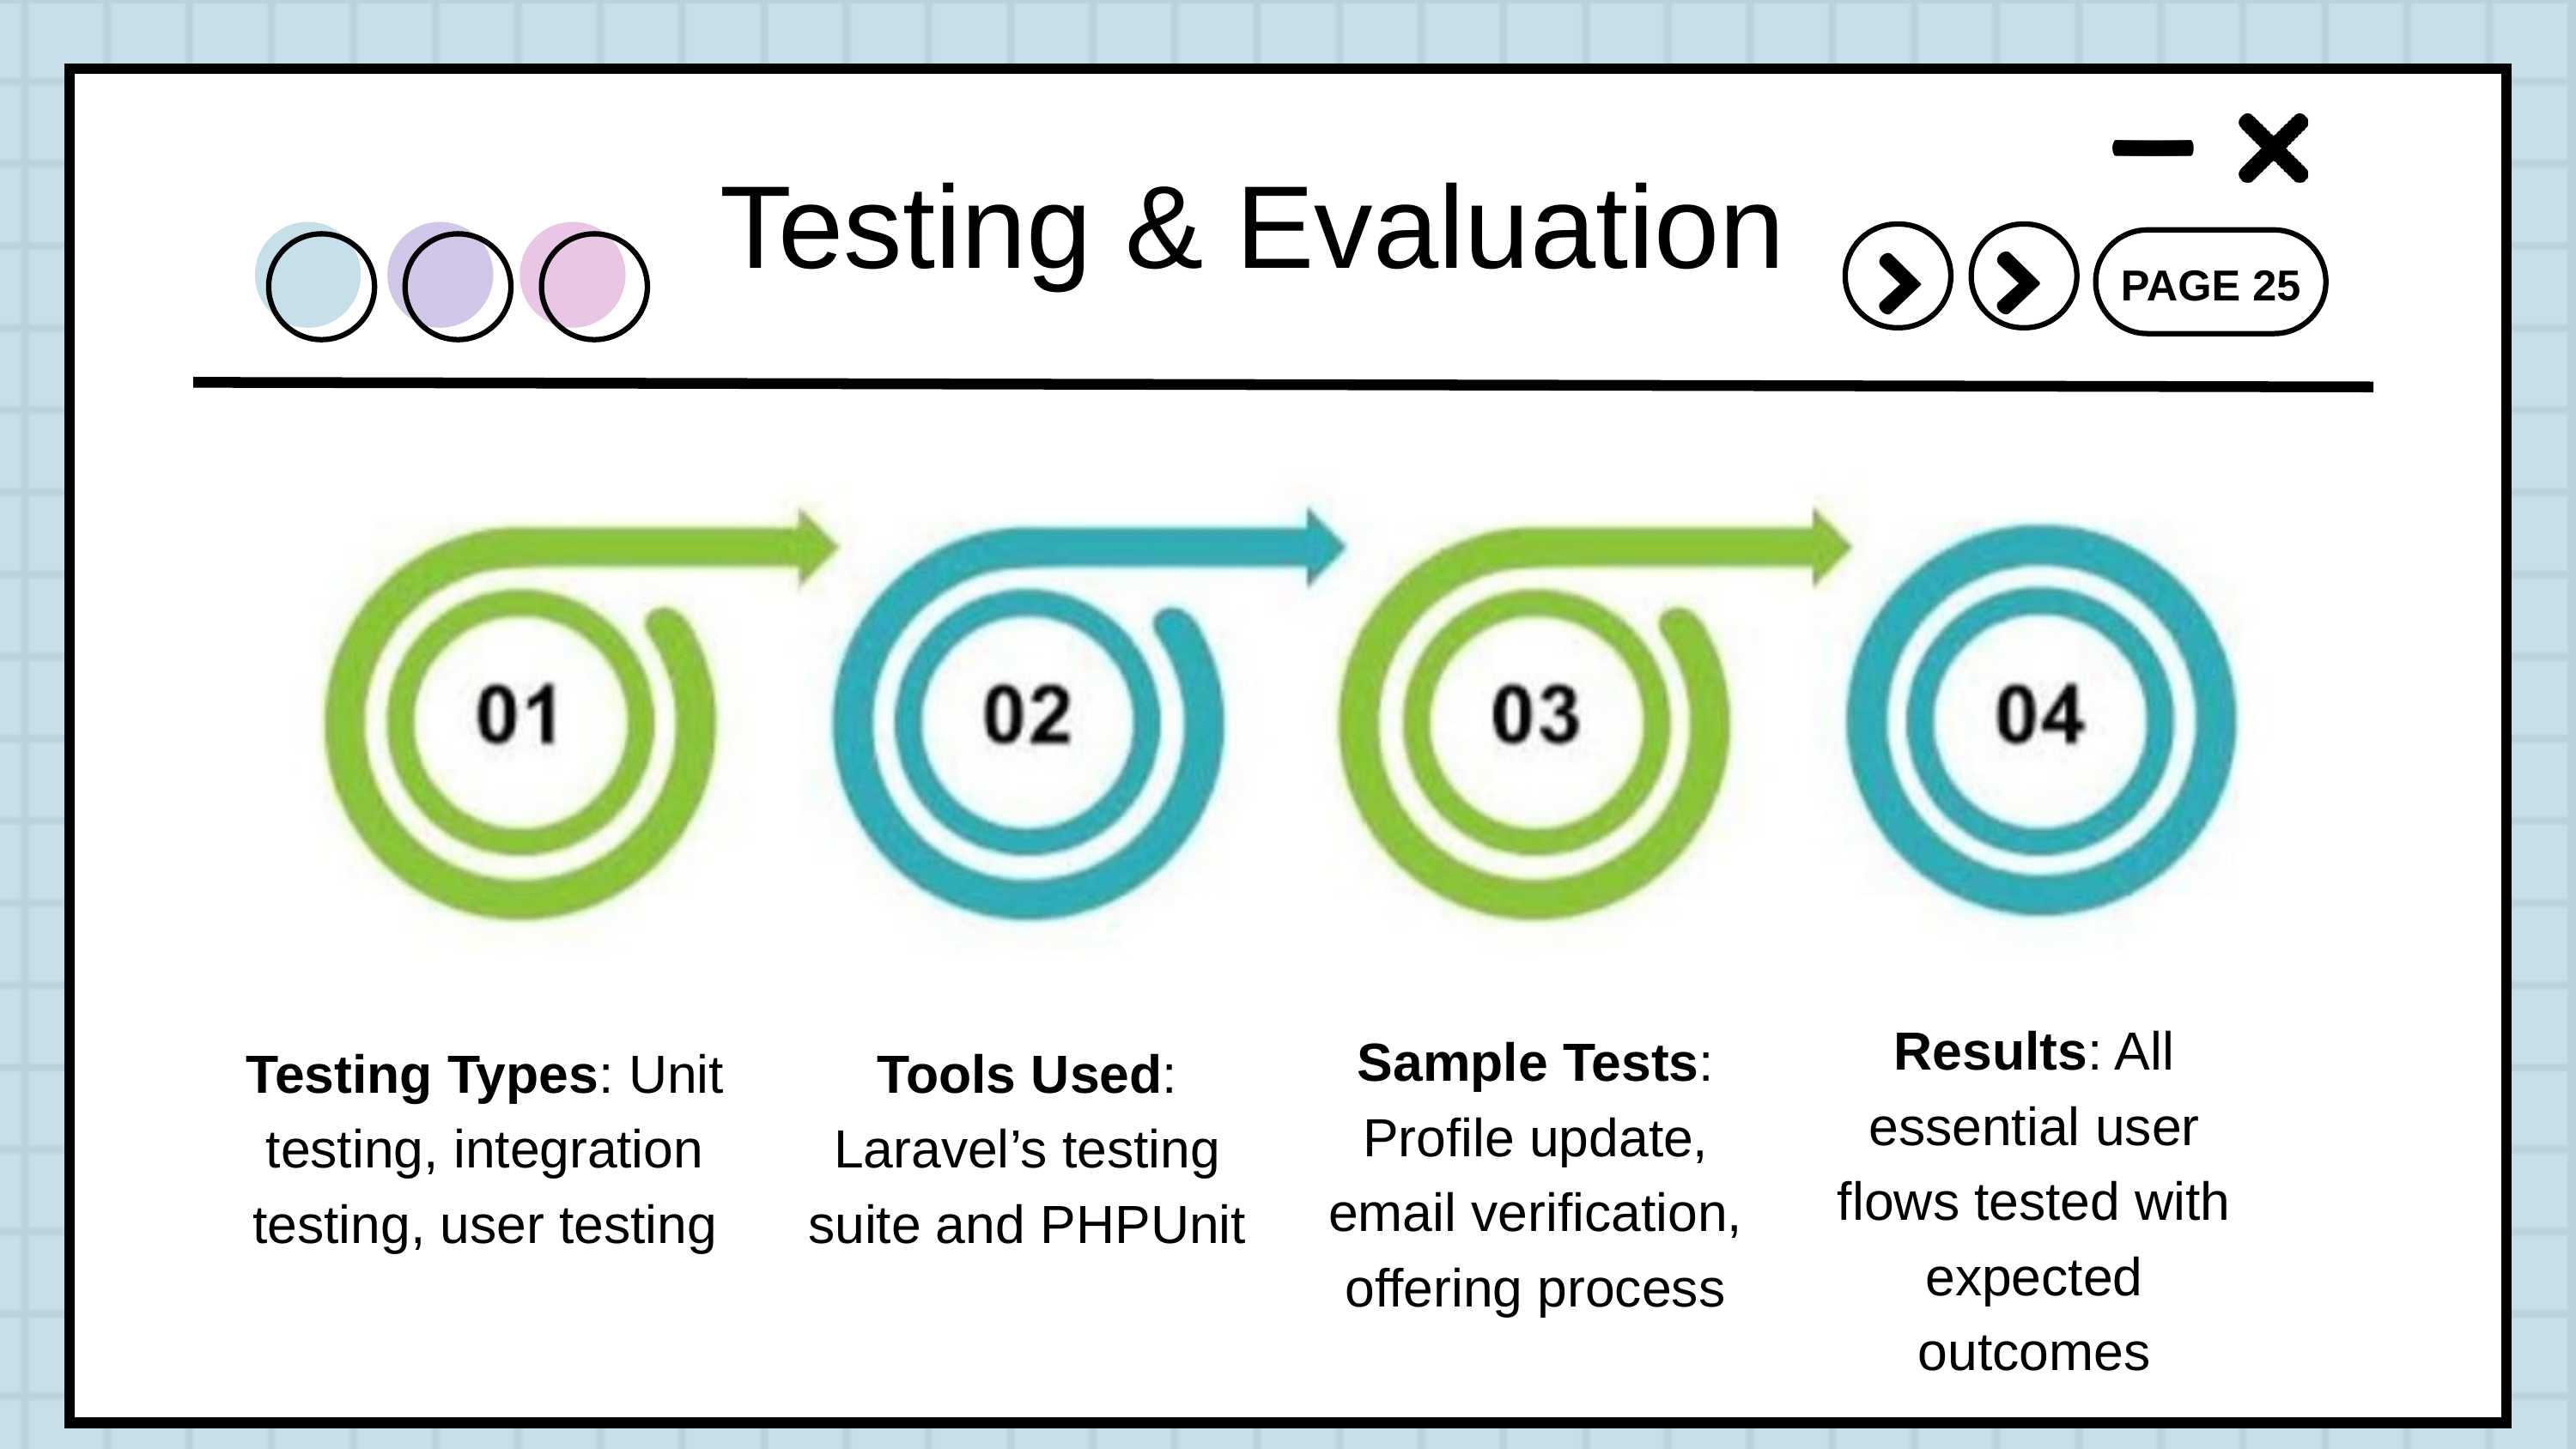

Testing & Evaluation

PAGE 25

Results: All essential user flows tested with expected outcomes
Sample Tests: Profile update, email verification, offering process
Testing Types: Unit testing, integration testing, user testing
Tools Used: Laravel’s testing suite and PHPUnit